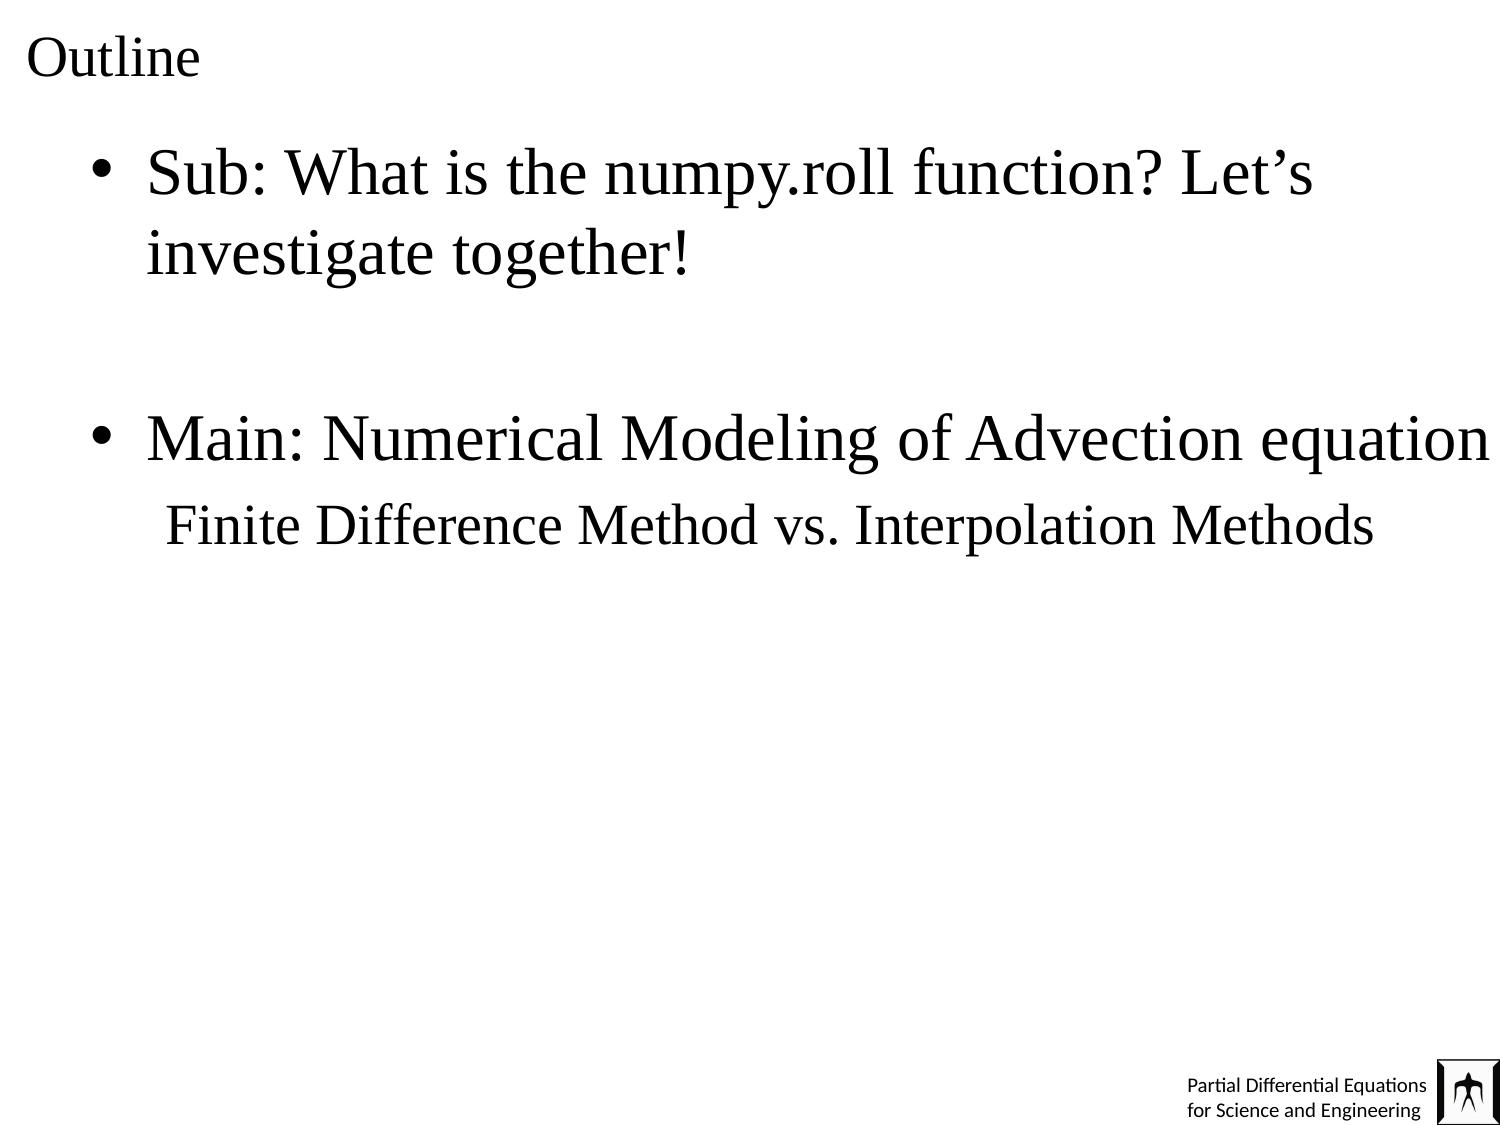

# Outline
Sub: What is the numpy.roll function? Let’s investigate together!

Main: Numerical Modeling of Advection equation
Finite Difference Method vs. Interpolation Methods